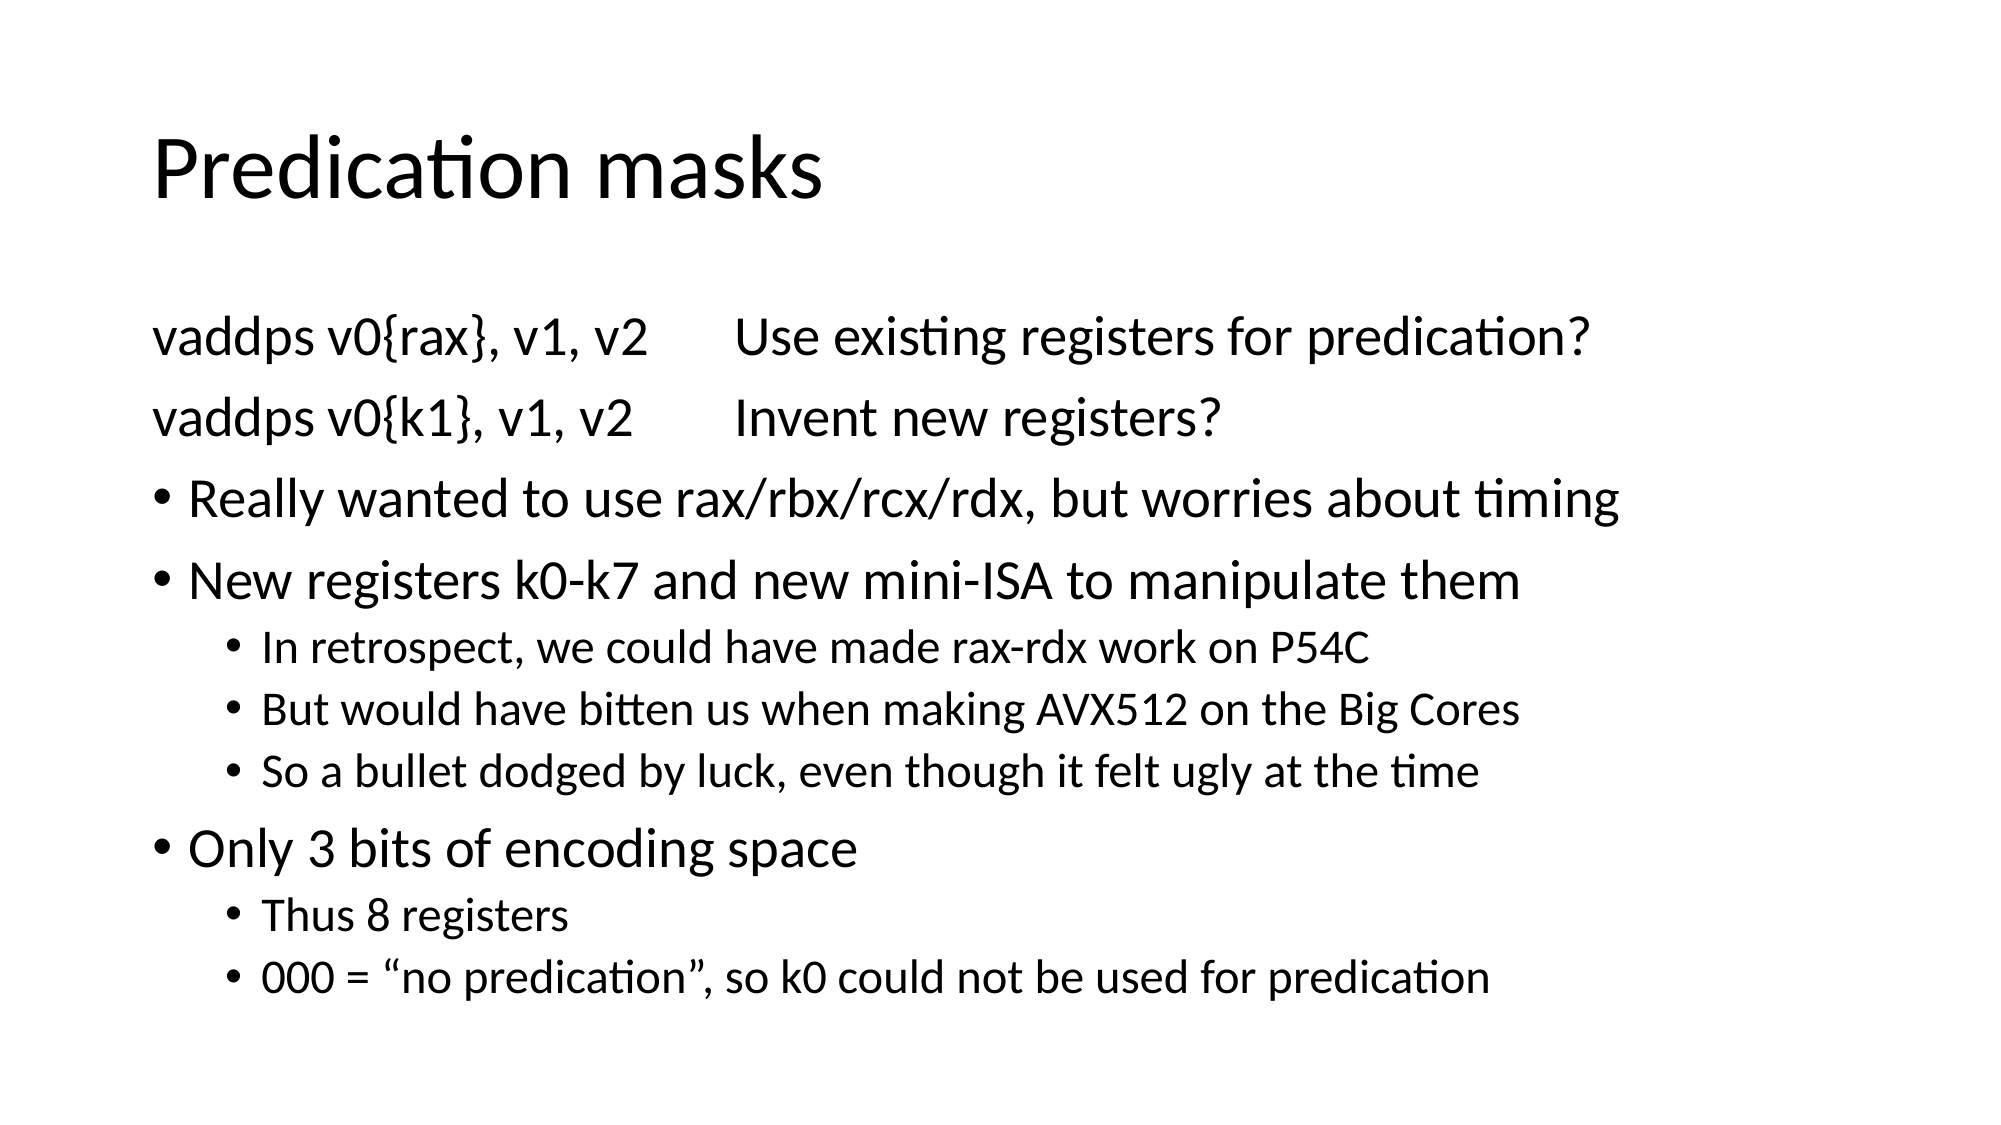

# Predication masks
vaddps v0{rax}, v1, v2	Use existing registers for predication?
vaddps v0{k1}, v1, v2	Invent new registers?
Really wanted to use rax/rbx/rcx/rdx, but worries about timing
New registers k0-k7 and new mini-ISA to manipulate them
In retrospect, we could have made rax-rdx work on P54C
But would have bitten us when making AVX512 on the Big Cores
So a bullet dodged by luck, even though it felt ugly at the time
Only 3 bits of encoding space
Thus 8 registers
000 = “no predication”, so k0 could not be used for predication